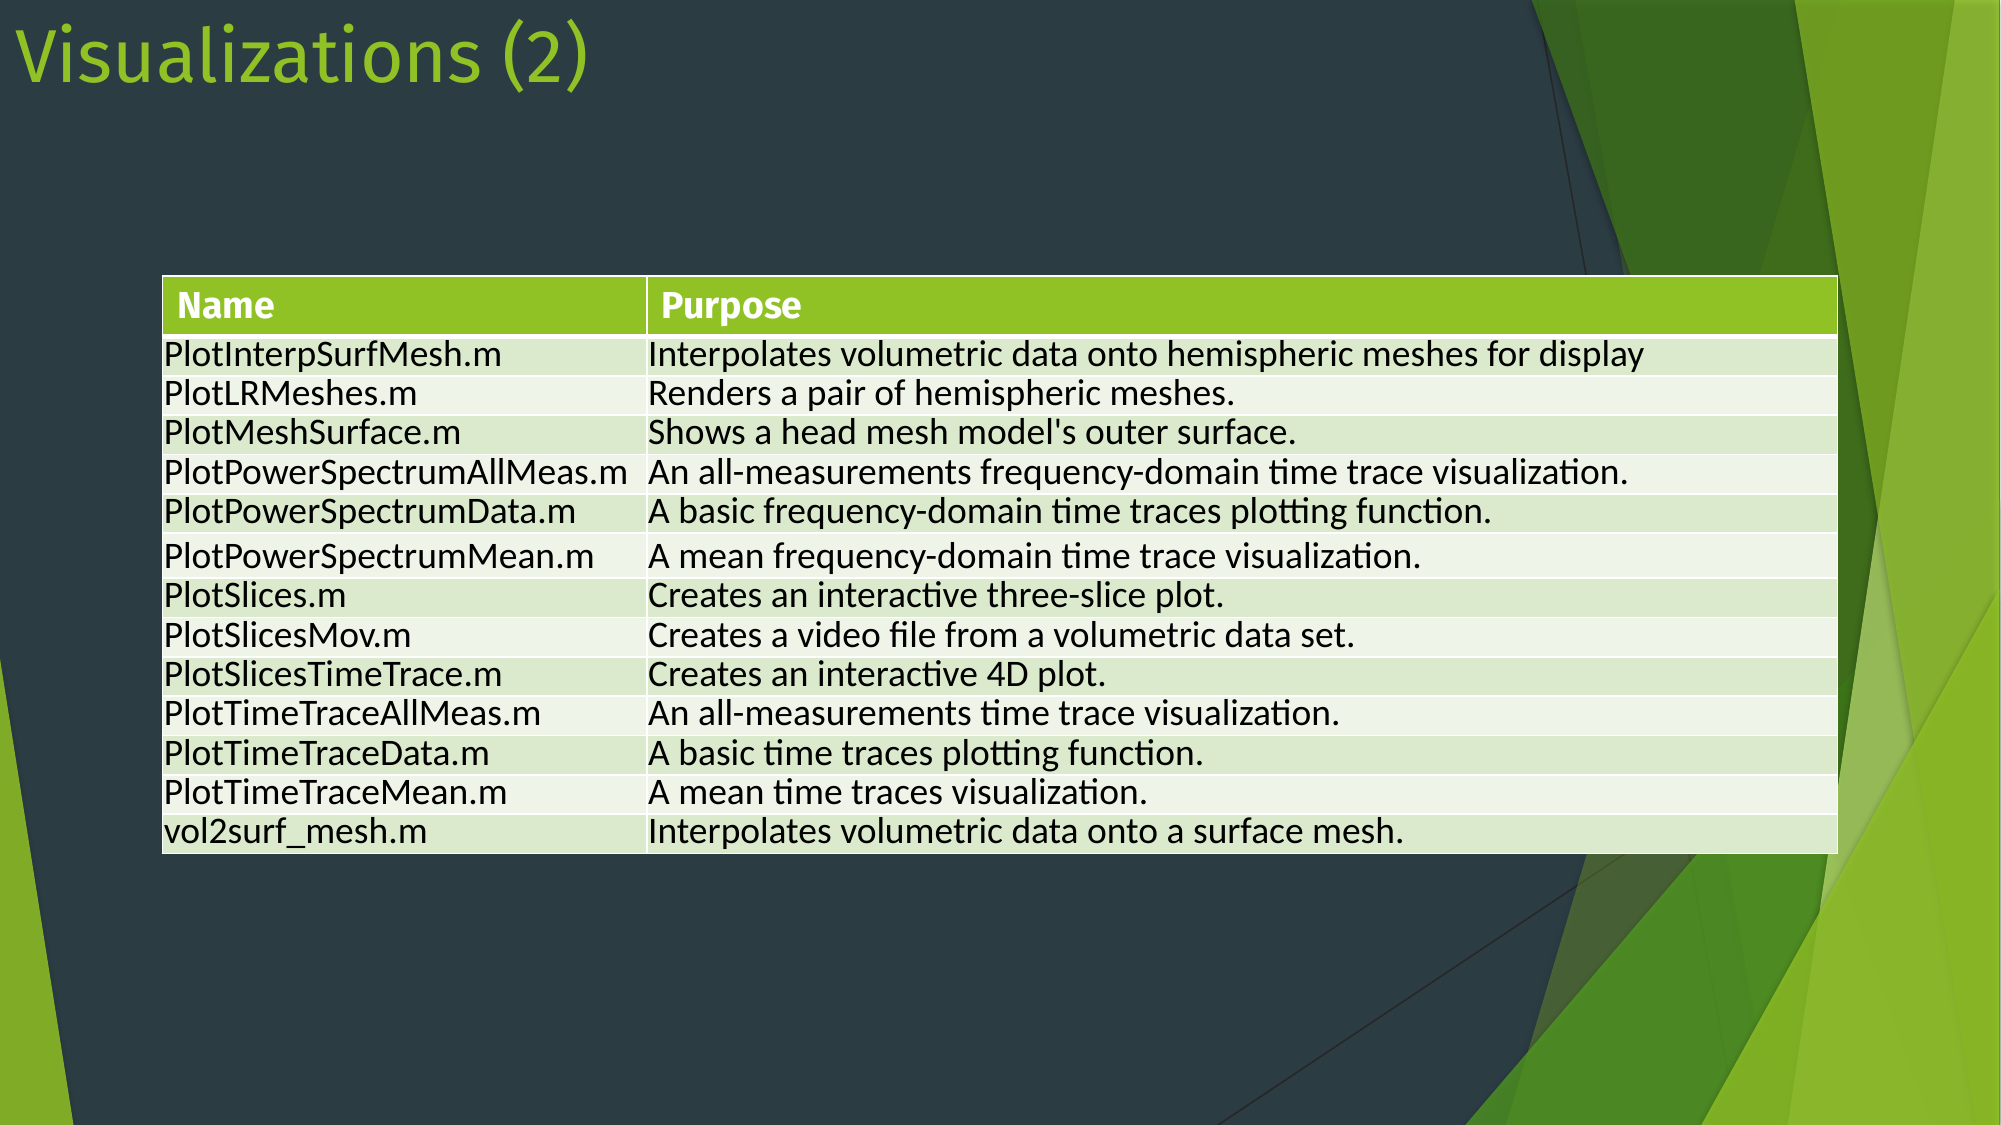

# Visualizations (2)
| Name | Purpose |
| --- | --- |
| PlotInterpSurfMesh.m | Interpolates volumetric data onto hemispheric meshes for display |
| PlotLRMeshes.m | Renders a pair of hemispheric meshes. |
| PlotMeshSurface.m | Shows a head mesh model's outer surface. |
| PlotPowerSpectrumAllMeas.m | An all-measurements frequency-domain time trace visualization. |
| PlotPowerSpectrumData.m | A basic frequency-domain time traces plotting function. |
| PlotPowerSpectrumMean.m | A mean frequency-domain time trace visualization. |
| PlotSlices.m | Creates an interactive three-slice plot. |
| PlotSlicesMov.m | Creates a video file from a volumetric data set. |
| PlotSlicesTimeTrace.m | Creates an interactive 4D plot. |
| PlotTimeTraceAllMeas.m | An all-measurements time trace visualization. |
| PlotTimeTraceData.m | A basic time traces plotting function. |
| PlotTimeTraceMean.m | A mean time traces visualization. |
| vol2surf\_mesh.m | Interpolates volumetric data onto a surface mesh. |